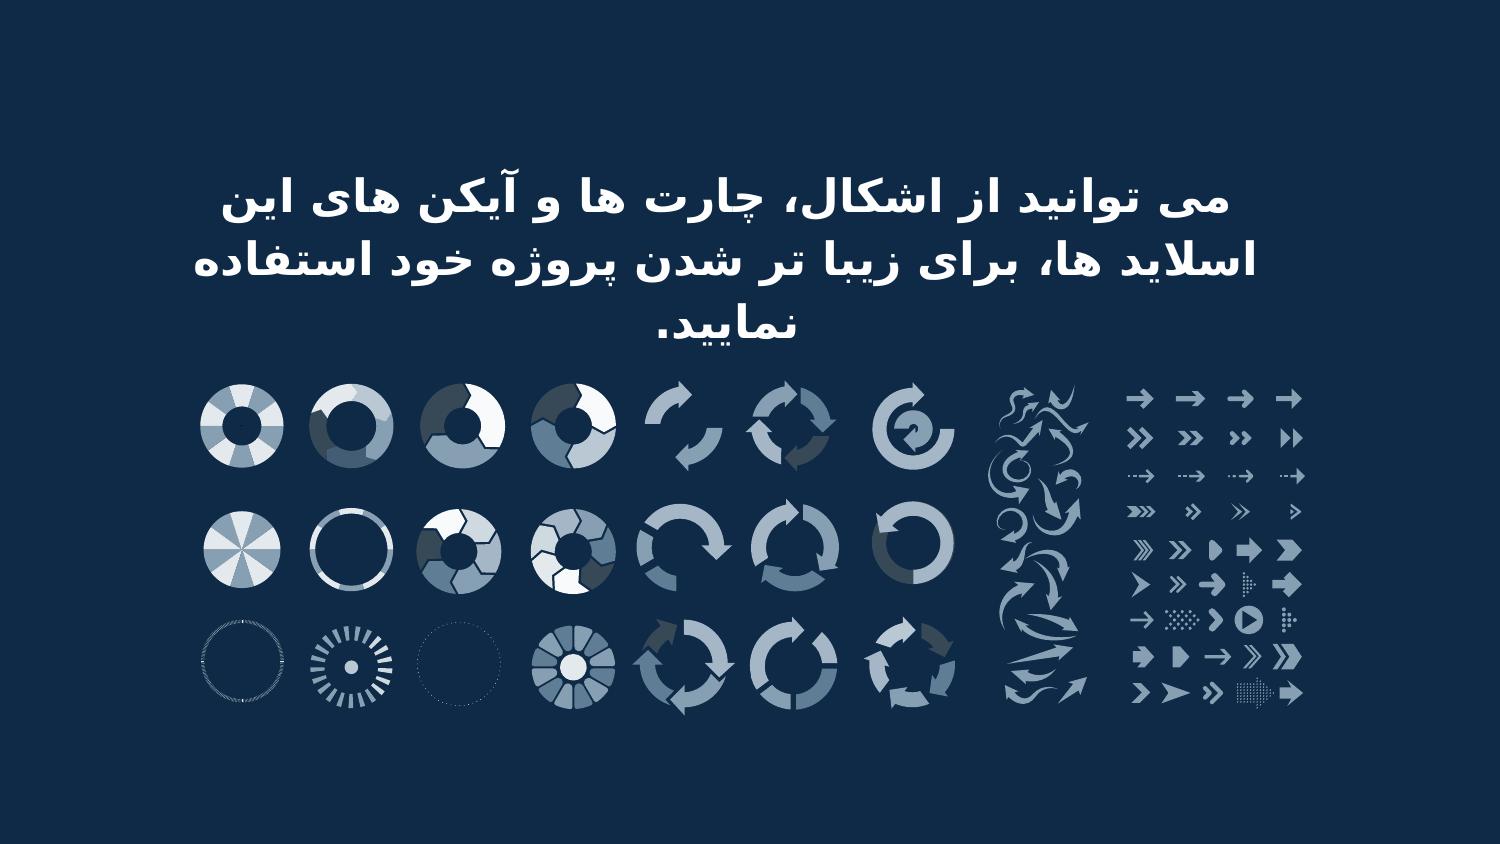

می توانید از اشکال، چارت ها و آیکن های این اسلاید ها، برای زیبا تر شدن پروژه خود استفاده نمایید.